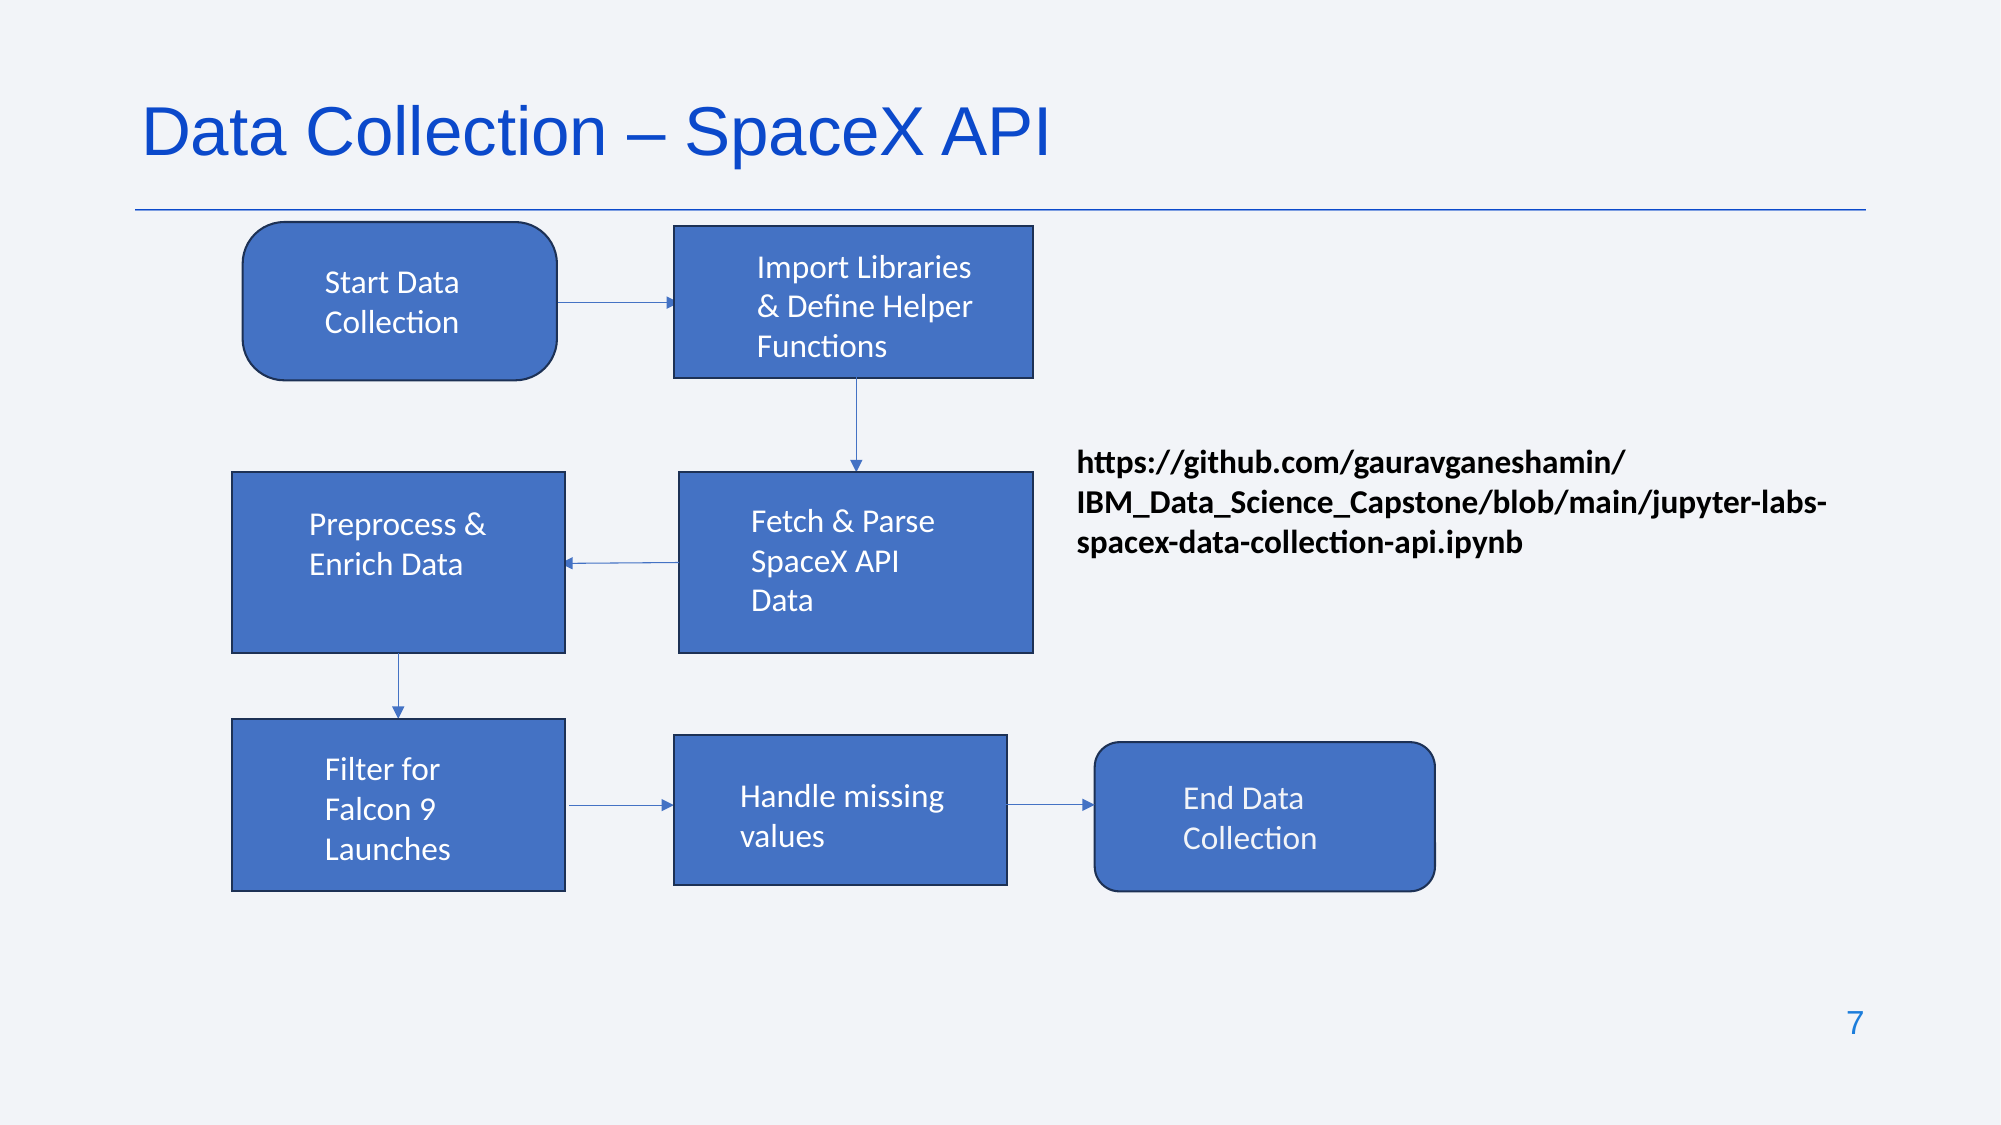

Data Collection – SpaceX API

Import Libraries & Define Helper Functions
Start Data Collection
https://github.com/gauravganeshamin/IBM_Data_Science_Capstone/blob/main/jupyter-labs-spacex-data-collection-api.ipynb

Fetch & Parse SpaceX API  Data
Preprocess & Enrich Data

Filter for Falcon 9 Launches

Handle missing values
End Data Collection
7